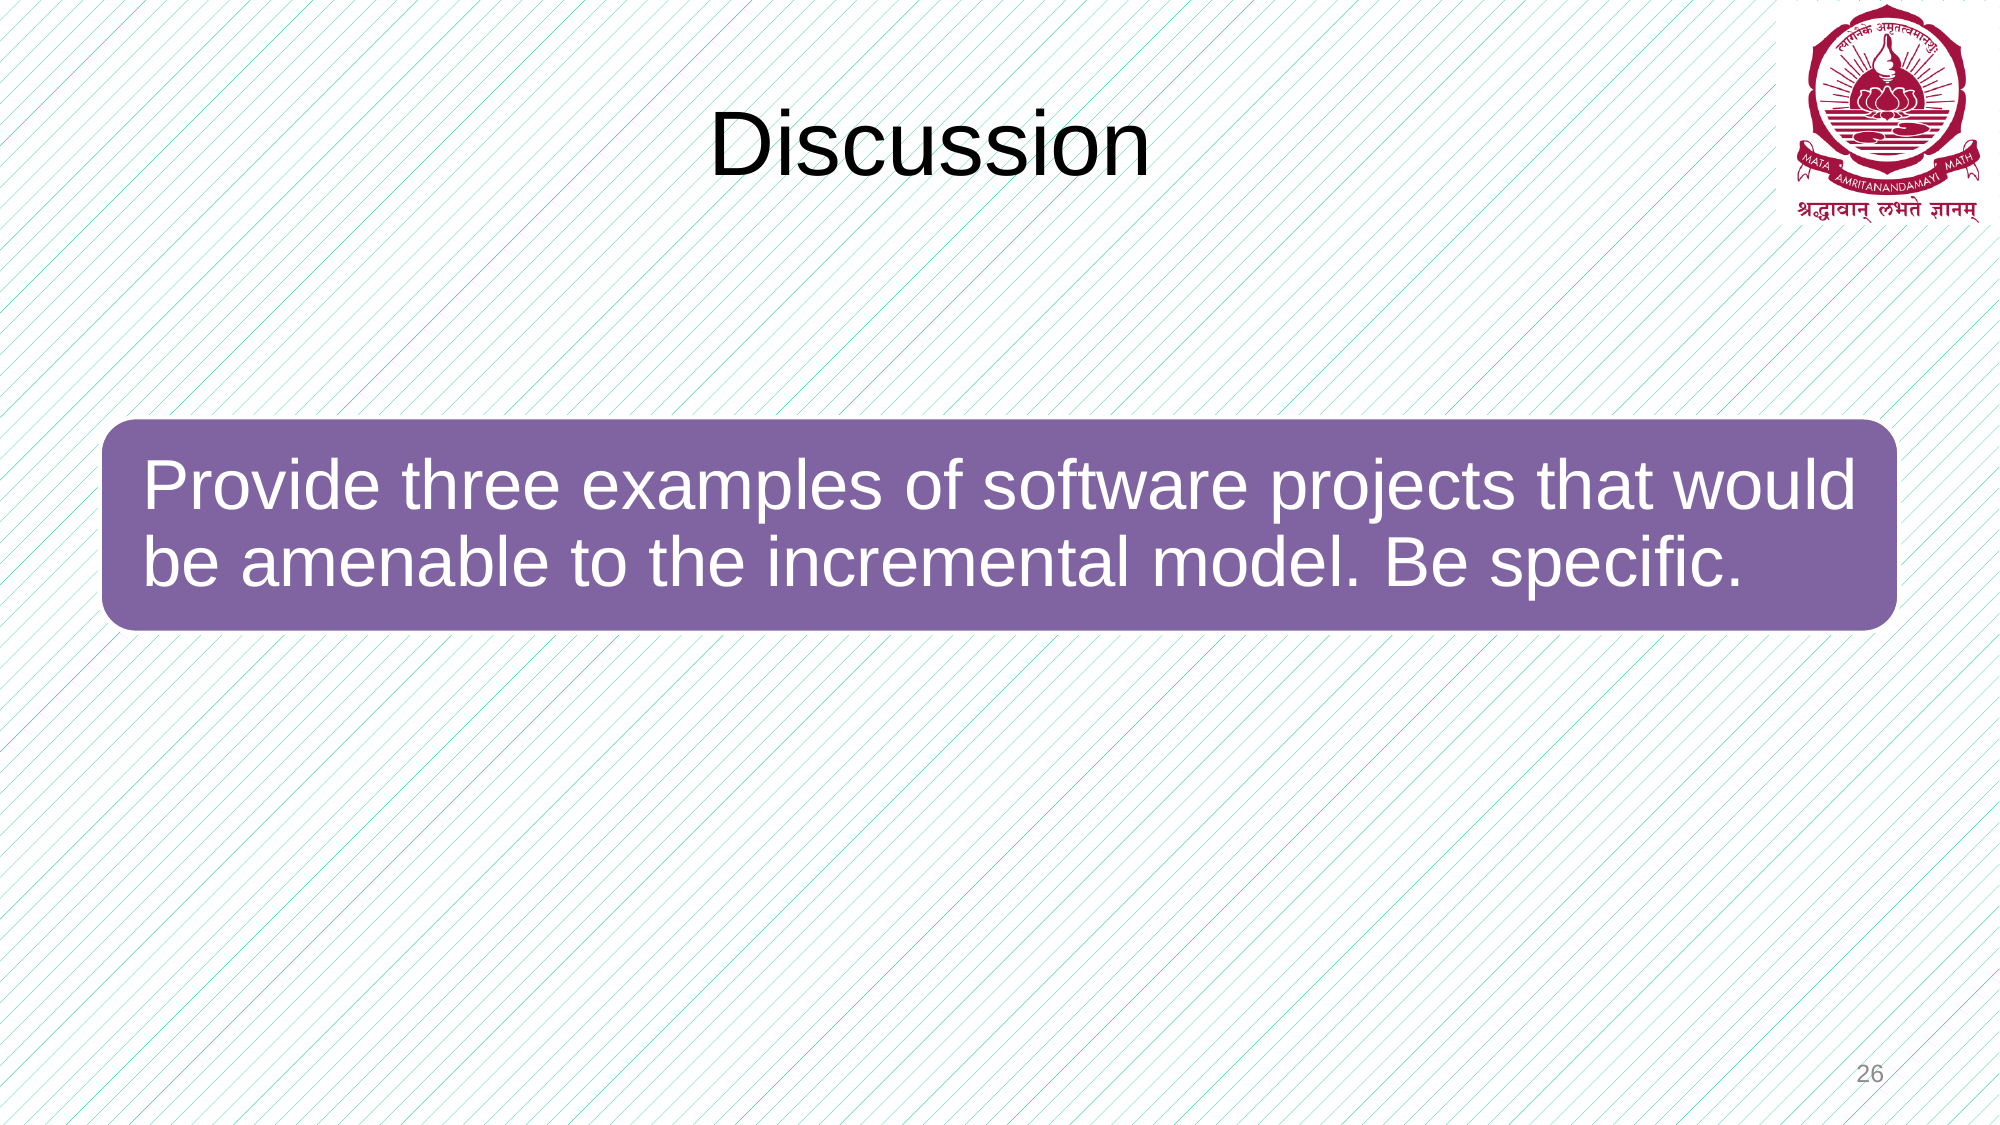

# Discussion
Provide three examples of software projects that would be amenable to the incremental model. Be specific.
26